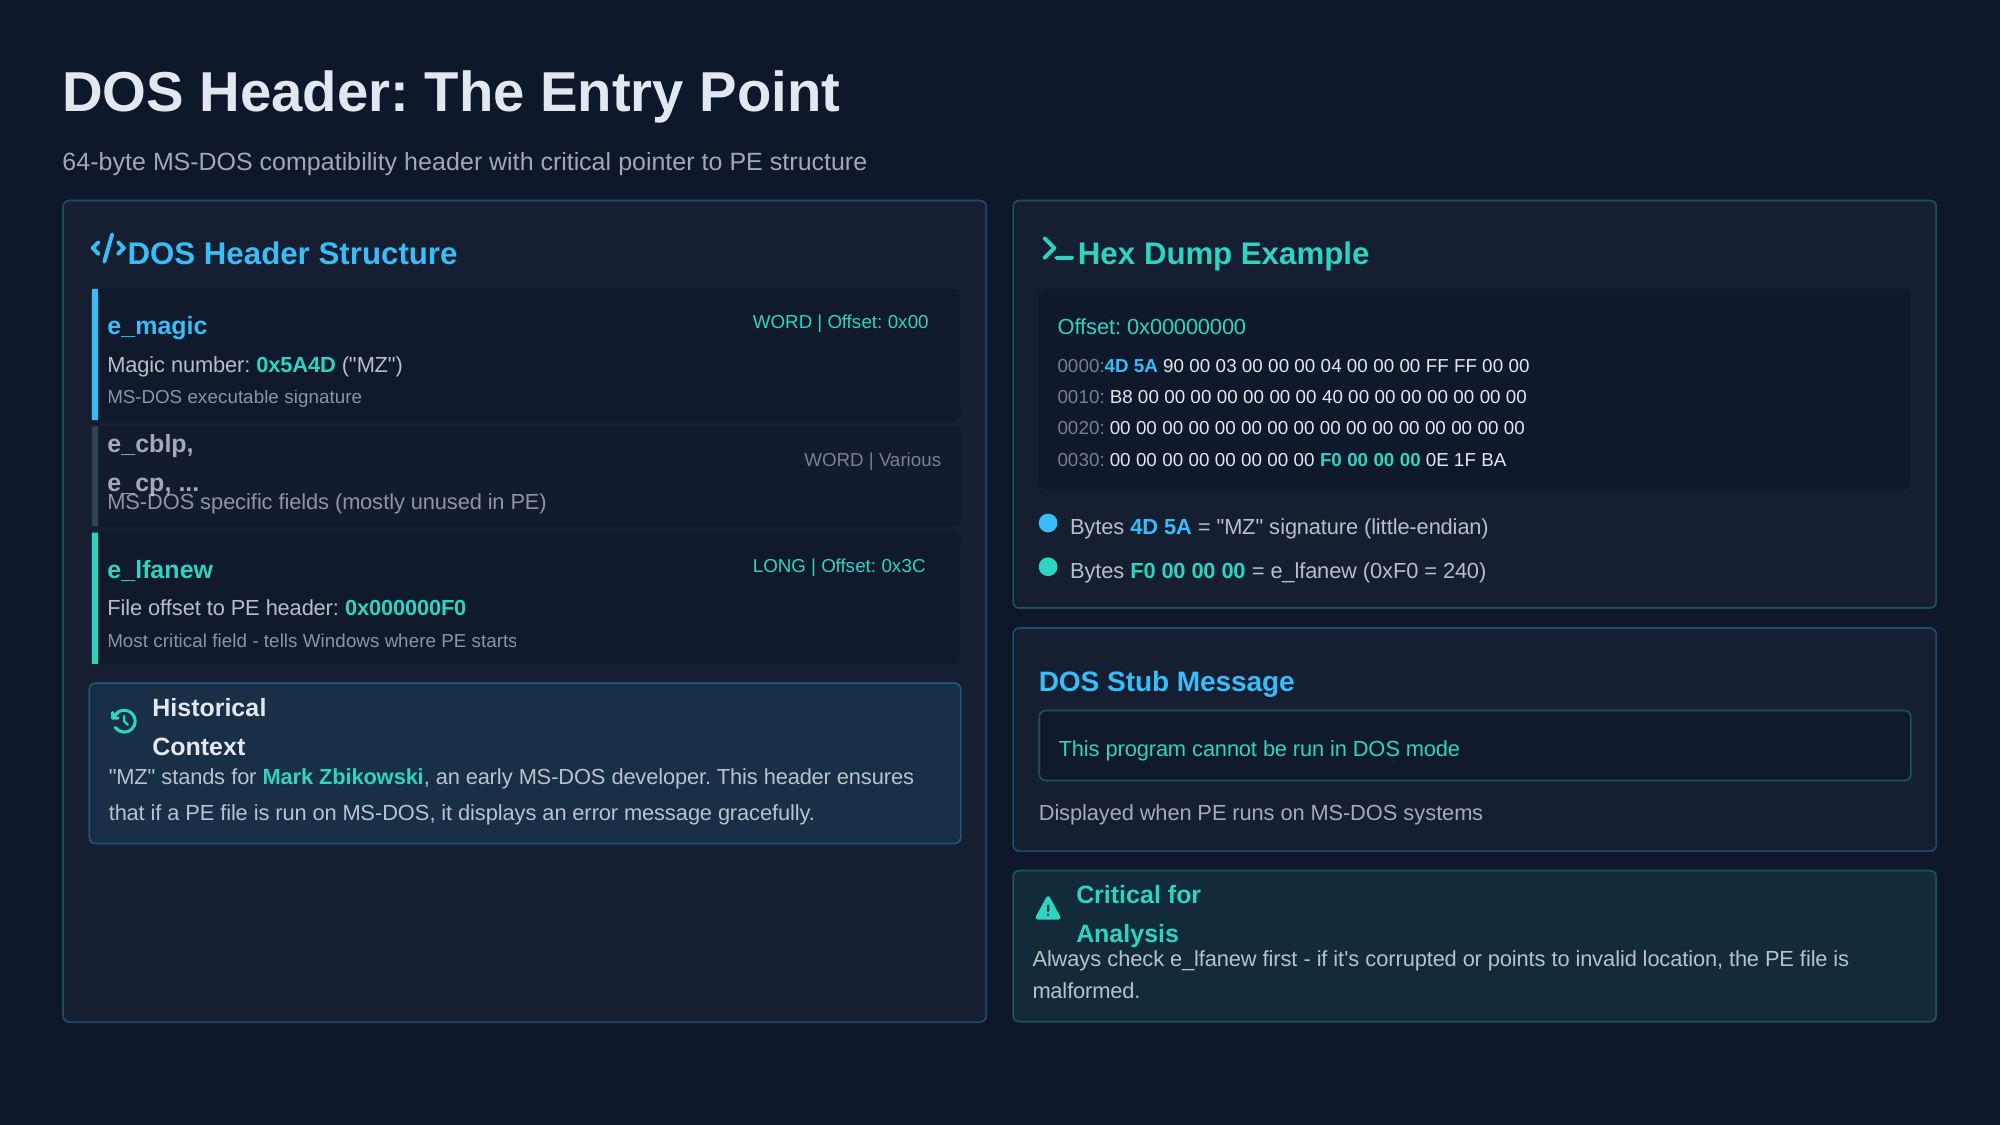

DOS Header: The Entry Point
64-byte MS-DOS compatibility header with critical pointer to PE structure

DOS Header Structure
Hex Dump Example

e_magic
WORD | Offset: 0x00
Offset: 0x00000000
Magic number: 0x5A4D ("MZ")
0000:4D 5A 90 00 03 00 00 00 04 00 00 00 FF FF 00 00
0010: B8 00 00 00 00 00 00 00 40 00 00 00 00 00 00 00
MS-DOS executable signature
0020: 00 00 00 00 00 00 00 00 00 00 00 00 00 00 00 00

e_cblp, e_cp, ...
0030: 00 00 00 00 00 00 00 00 F0 00 00 00 0E 1F BA
WORD | Various
MS-DOS specific fields (mostly unused in PE)
Bytes 4D 5A = "MZ" signature (little-endian)

e_lfanew
Bytes F0 00 00 00 = e_lfanew (0xF0 = 240)
LONG | Offset: 0x3C

File offset to PE header: 0x000000F0
Most critical field - tells Windows where PE starts

DOS Stub Message

Historical Context

This program cannot be run in DOS mode
"MZ" stands for Mark Zbikowski, an early MS-DOS developer. This header ensures that if a PE file is run on MS-DOS, it displays an error message gracefully.
Displayed when PE runs on MS-DOS systems

Critical for Analysis

Always check e_lfanew first - if it's corrupted or points to invalid location, the PE file is malformed.